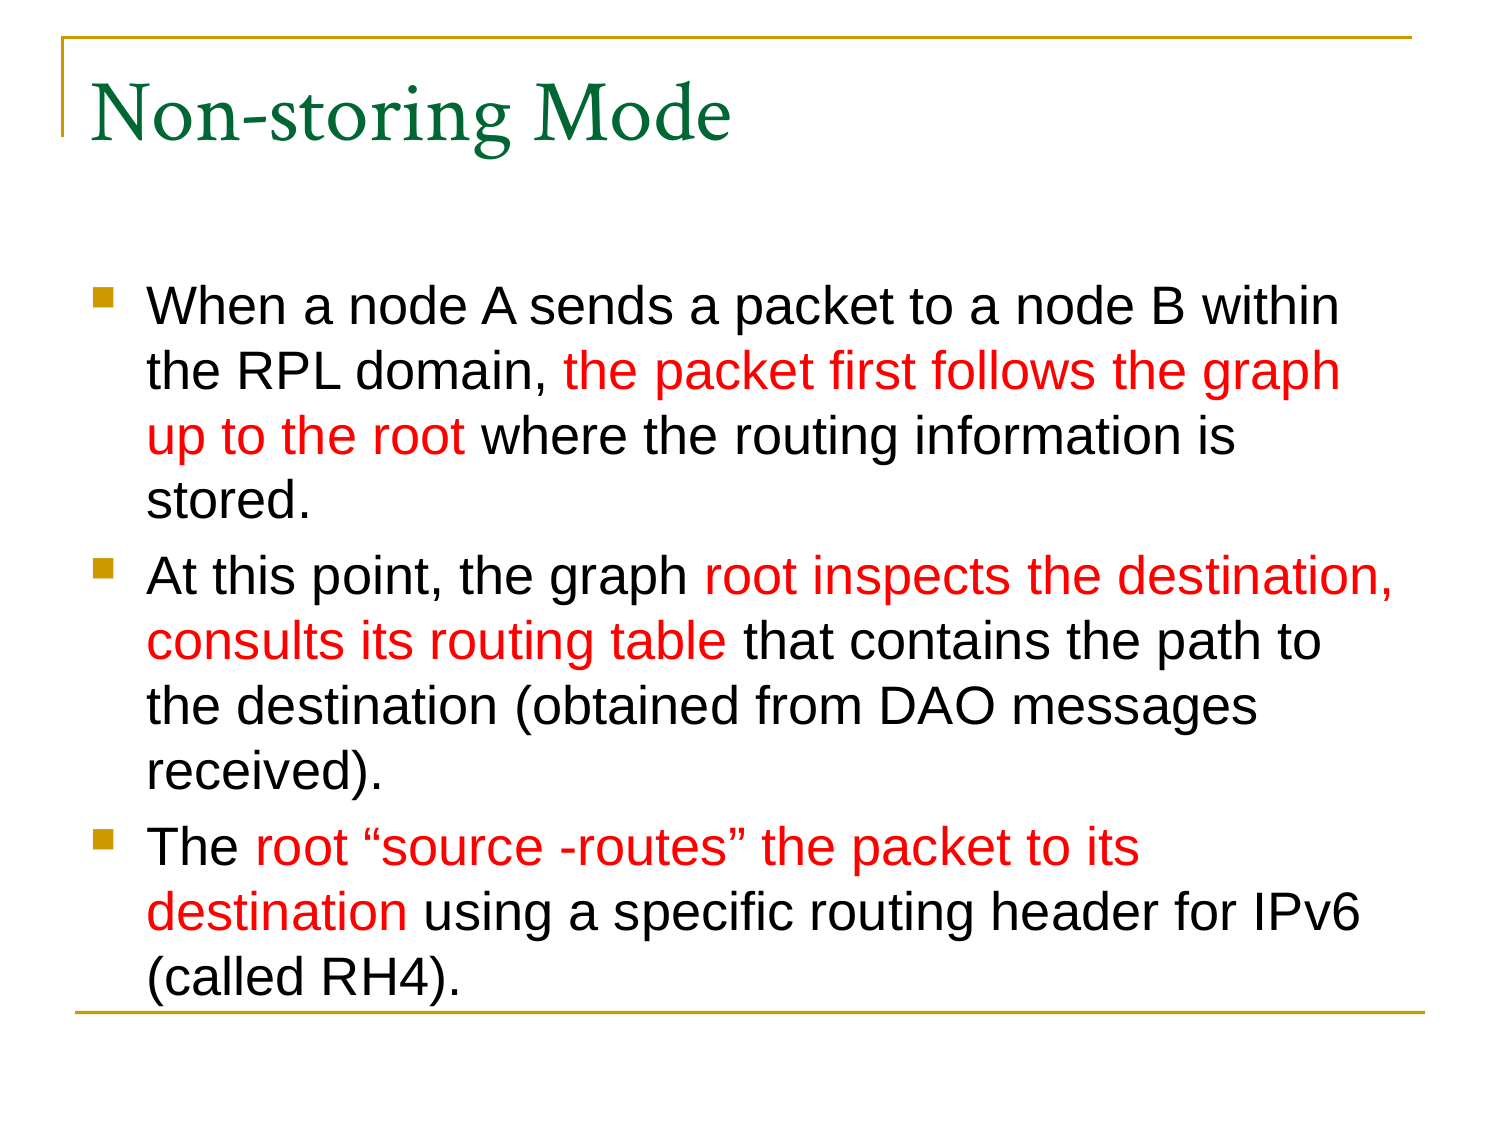

# Non‐storing Mode
When a node A sends a packet to a node B within the RPL domain, the packet first follows the graph up to the root where the routing information is stored.
At this point, the graph root inspects the destination, consults its routing table that contains the path to the destination (obtained from DAO messages received).
The root “source -routes” the packet to its destination using a specific routing header for IPv6 (called RH4).